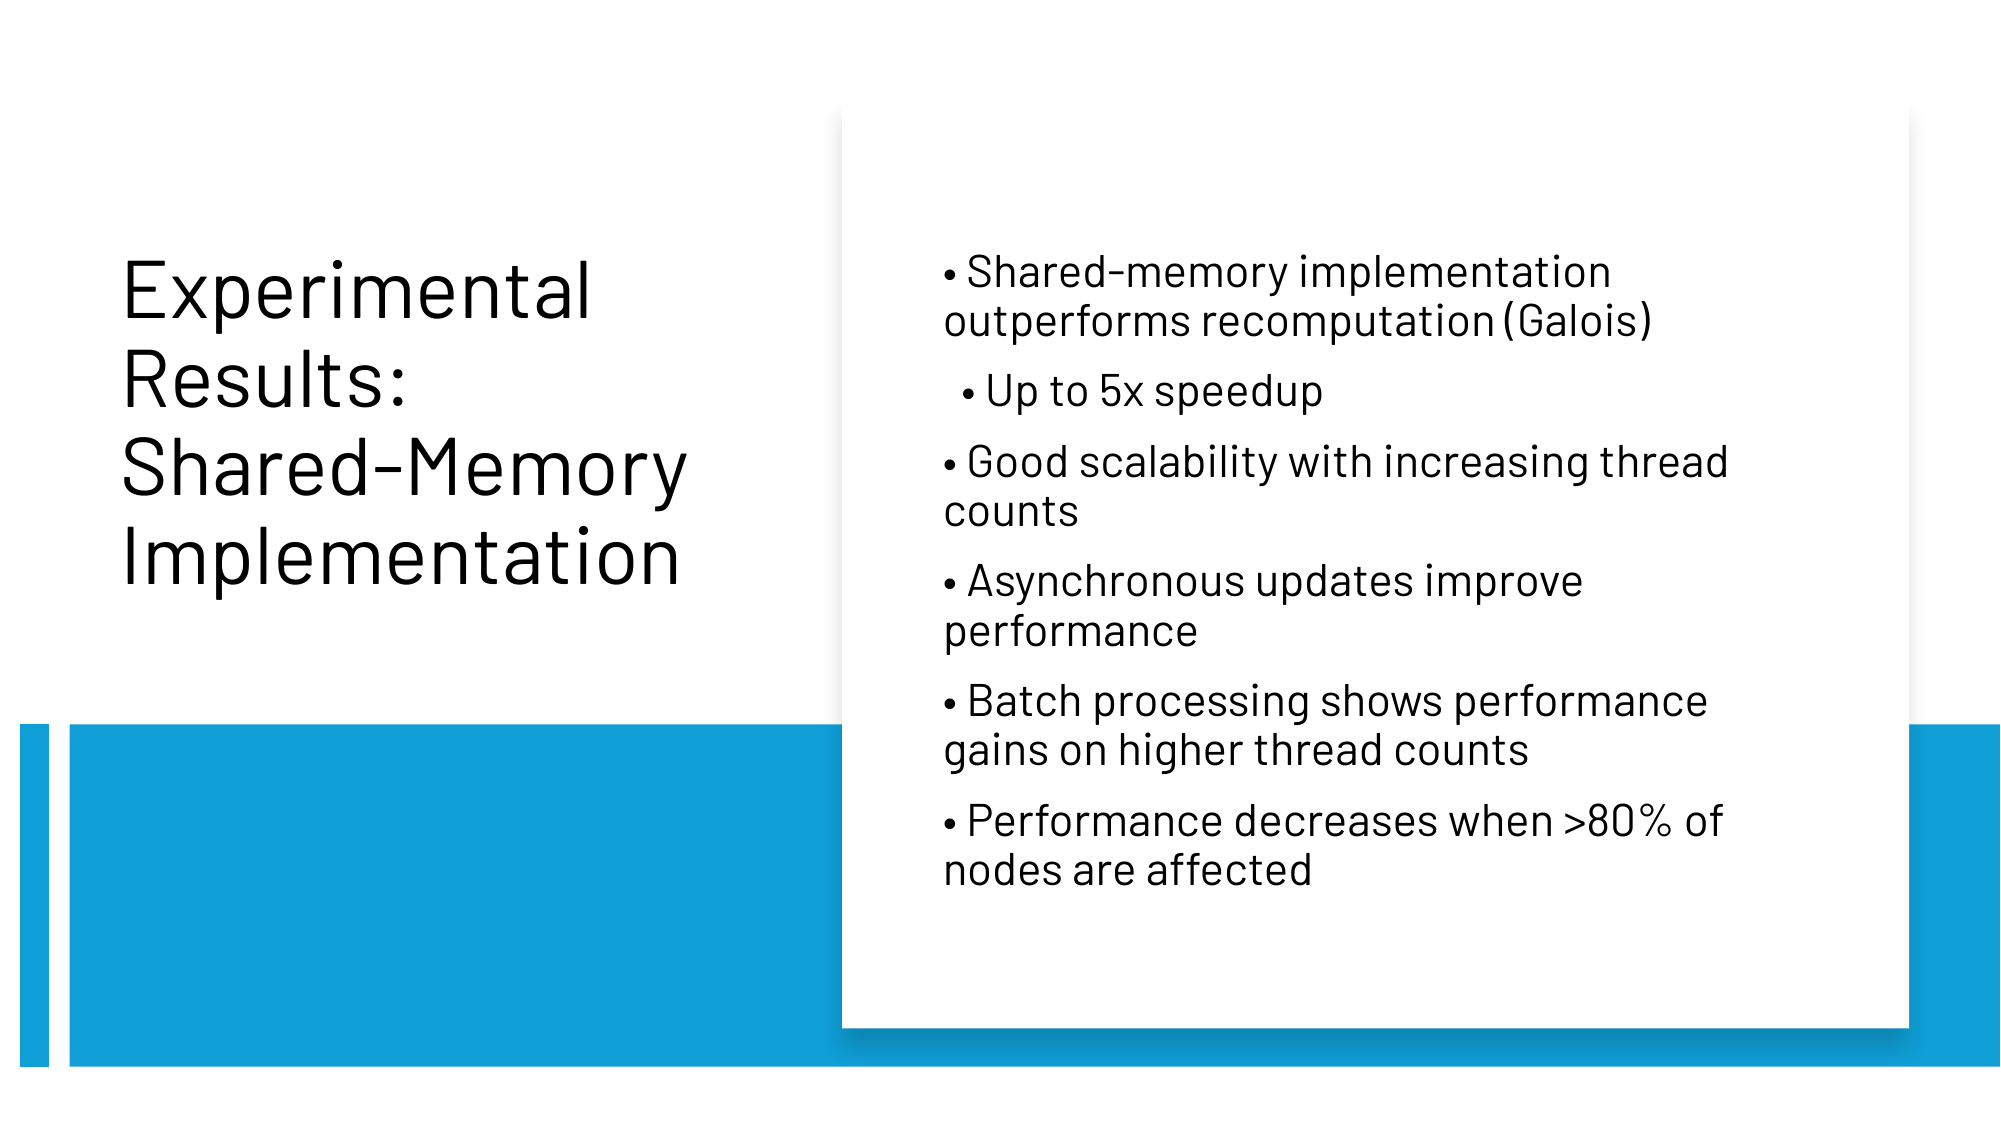

• Shared-memory implementation outperforms recomputation (Galois)
  • Up to 5x speedup
• Good scalability with increasing thread counts
• Asynchronous updates improve performance
• Batch processing shows performance gains on higher thread counts
• Performance decreases when >80% of nodes are affected
# Experimental Results: Shared-Memory Implementation